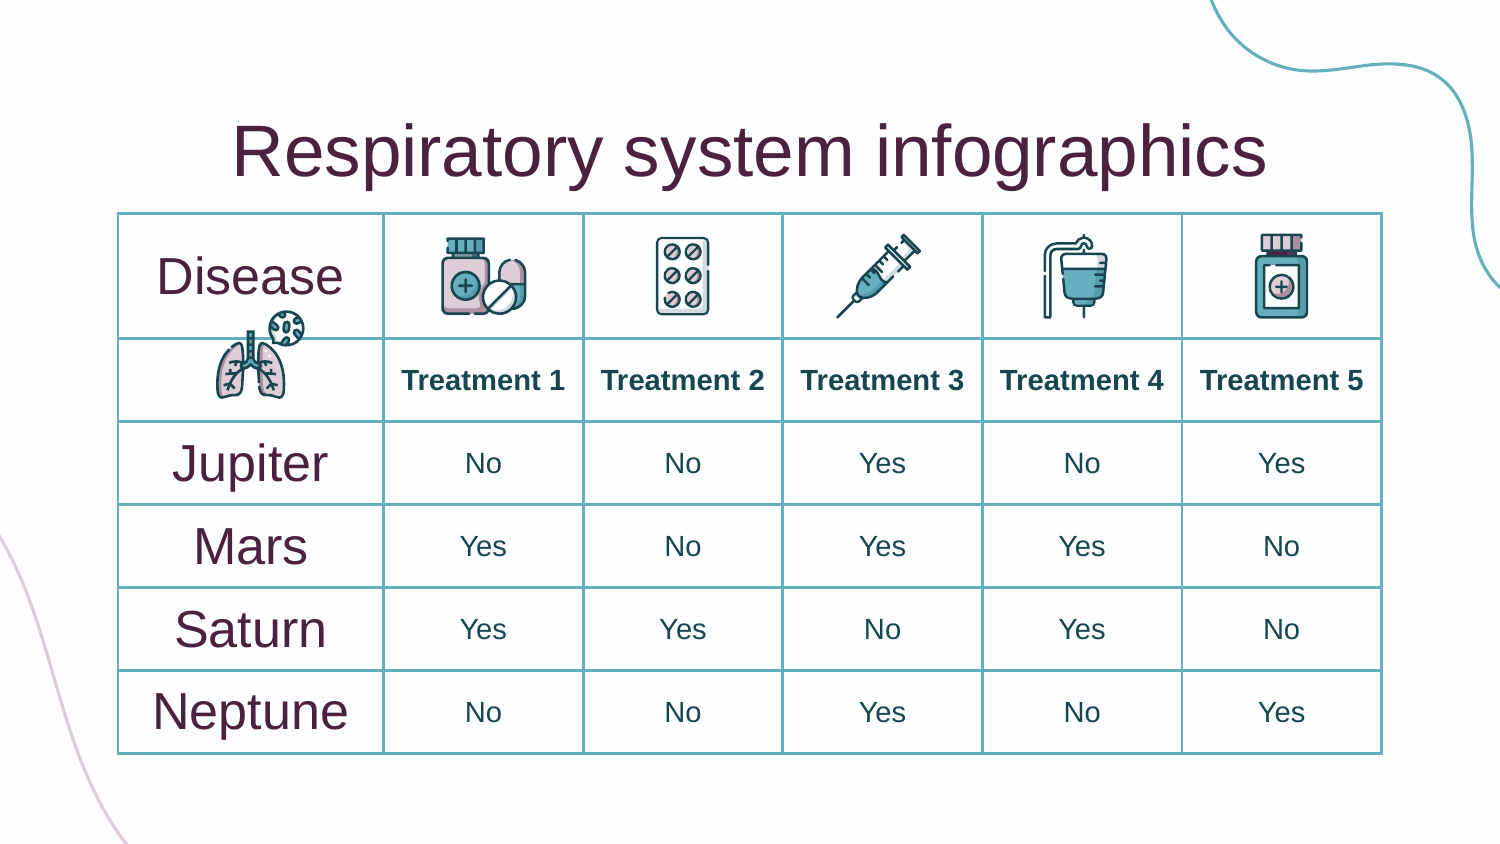

# Respiratory system infographics
| Disease |  |  |  |  |  |
| --- | --- | --- | --- | --- | --- |
|  | Treatment 1 | Treatment 2 | Treatment 3 | Treatment 4 | Treatment 5 |
| Jupiter | No | No | Yes | No | Yes |
| Mars | Yes | No | Yes | Yes | No |
| Saturn | Yes | Yes | No | Yes | No |
| Neptune | No | No | Yes | No | Yes |